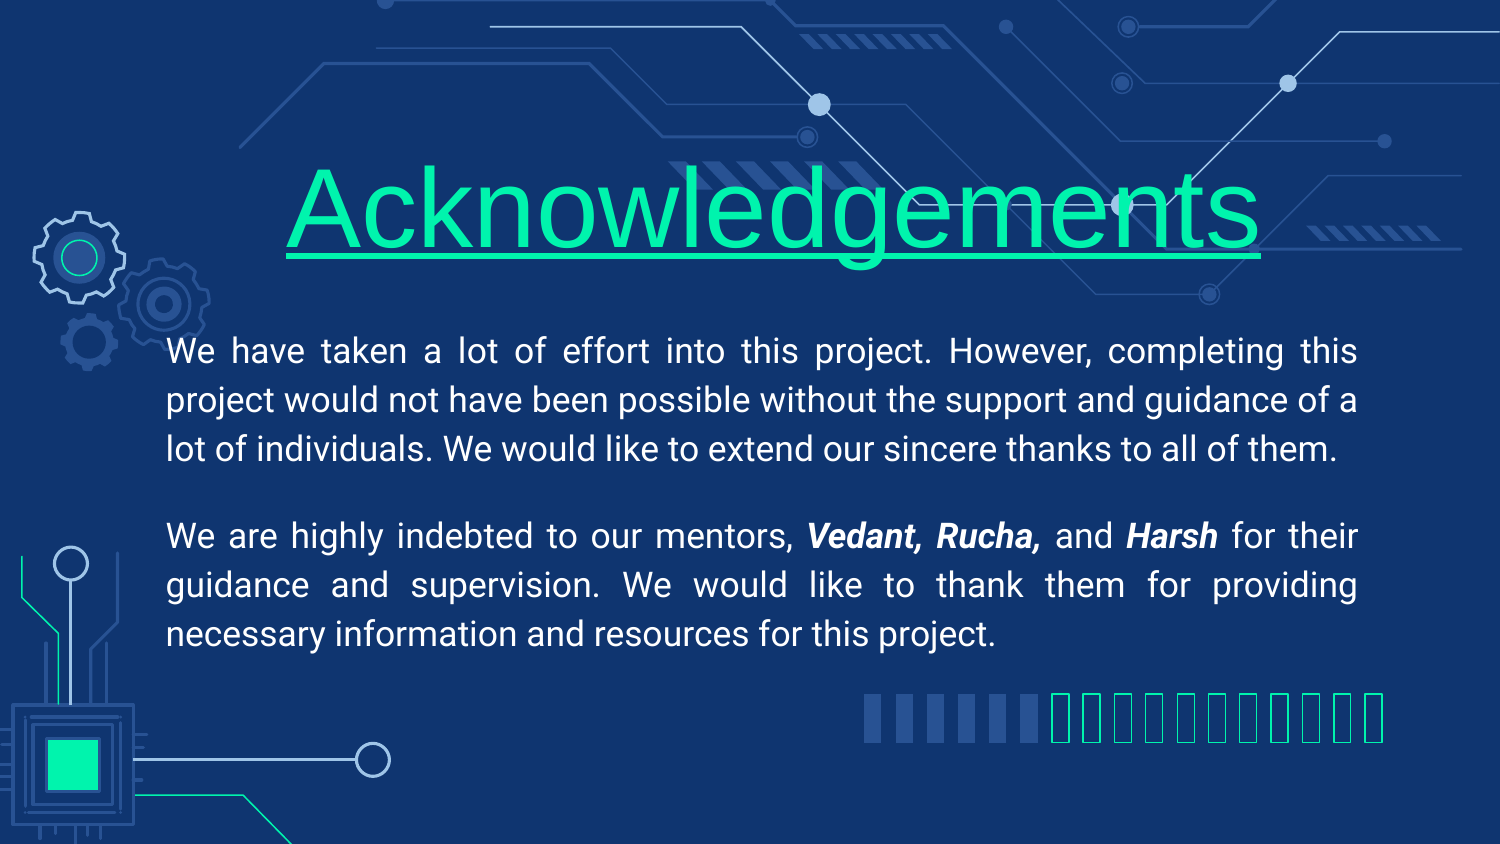

# Acknowledgements

We have taken a lot of effort into this project. However, completing this project would not have been possible without the support and guidance of a lot of individuals. We would like to extend our sincere thanks to all of them.
We are highly indebted to our mentors, Vedant, Rucha, and Harsh for their guidance and supervision. We would like to thank them for providing necessary information and resources for this project.